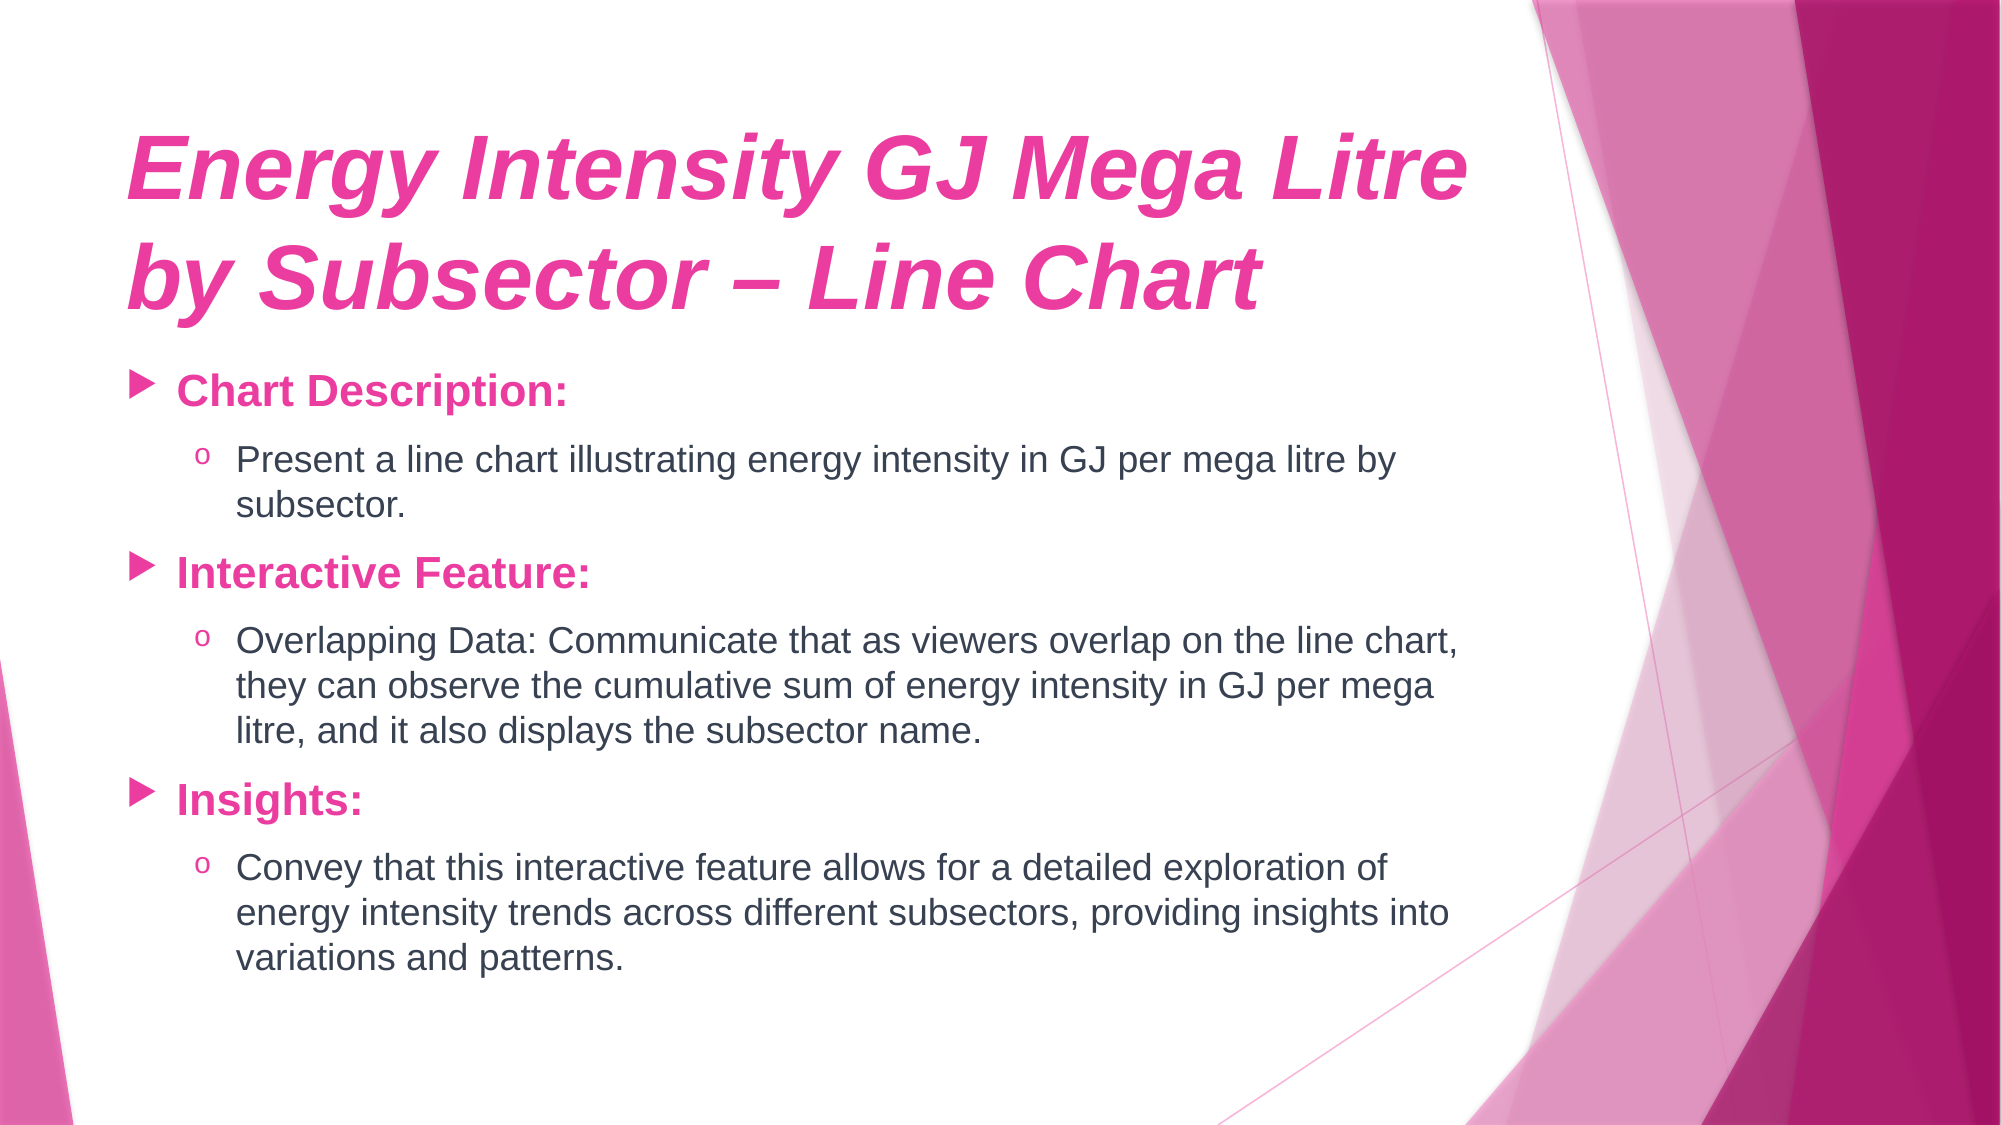

# Energy Intensity GJ Mega Litre by Subsector – Line Chart
Chart Description:
Present a line chart illustrating energy intensity in GJ per mega litre by subsector.
Interactive Feature:
Overlapping Data: Communicate that as viewers overlap on the line chart, they can observe the cumulative sum of energy intensity in GJ per mega litre, and it also displays the subsector name.
Insights:
Convey that this interactive feature allows for a detailed exploration of energy intensity trends across different subsectors, providing insights into variations and patterns.